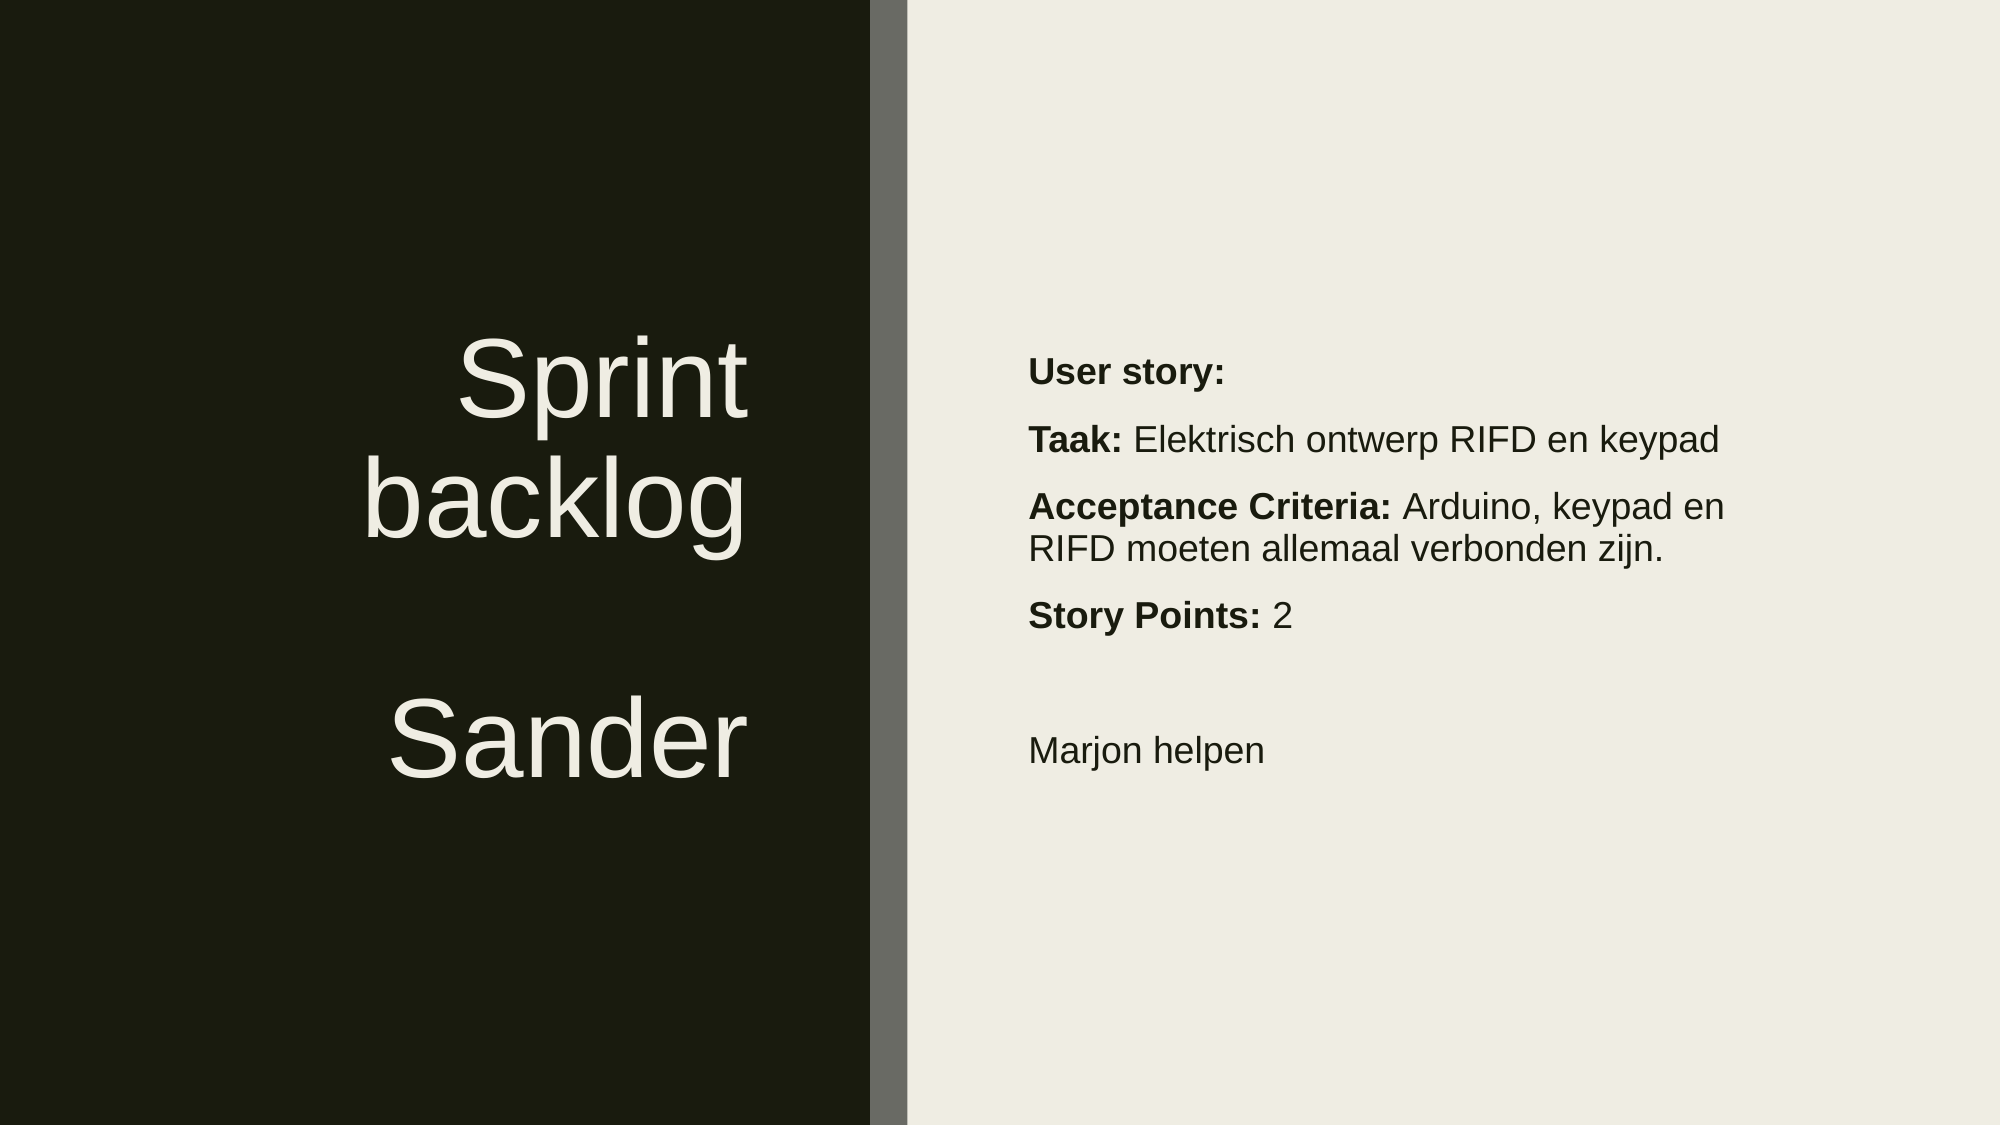

# Sprint backlog Sander
User story:
Taak: Elektrisch ontwerp RIFD en keypad
Acceptance Criteria: Arduino, keypad en RIFD moeten allemaal verbonden zijn.
Story Points: 2

Marjon helpen